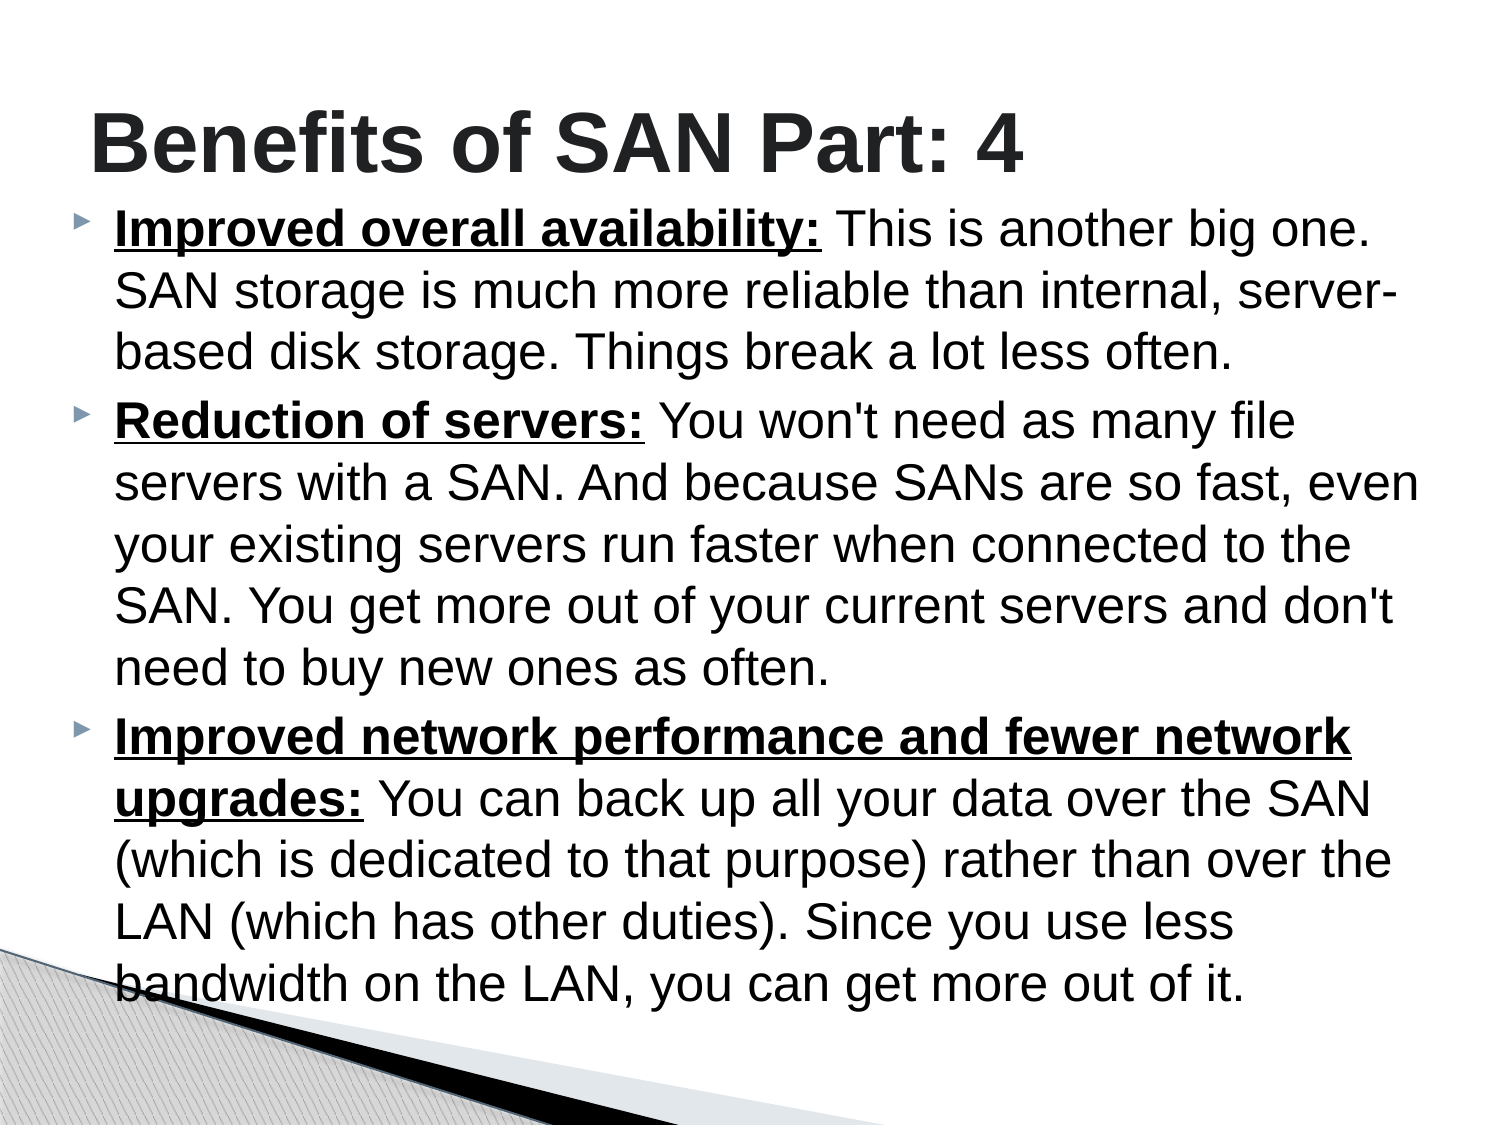

# Benefits of SAN Part: 4
Improved overall availability: This is another big one. SAN storage is much more reliable than internal, server-based disk storage. Things break a lot less often.
Reduction of servers: You won't need as many file servers with a SAN. And because SANs are so fast, even your existing servers run faster when connected to the SAN. You get more out of your current servers and don't need to buy new ones as often.
Improved network performance and fewer network upgrades: You can back up all your data over the SAN (which is dedicated to that purpose) rather than over the LAN (which has other duties). Since you use less bandwidth on the LAN, you can get more out of it.